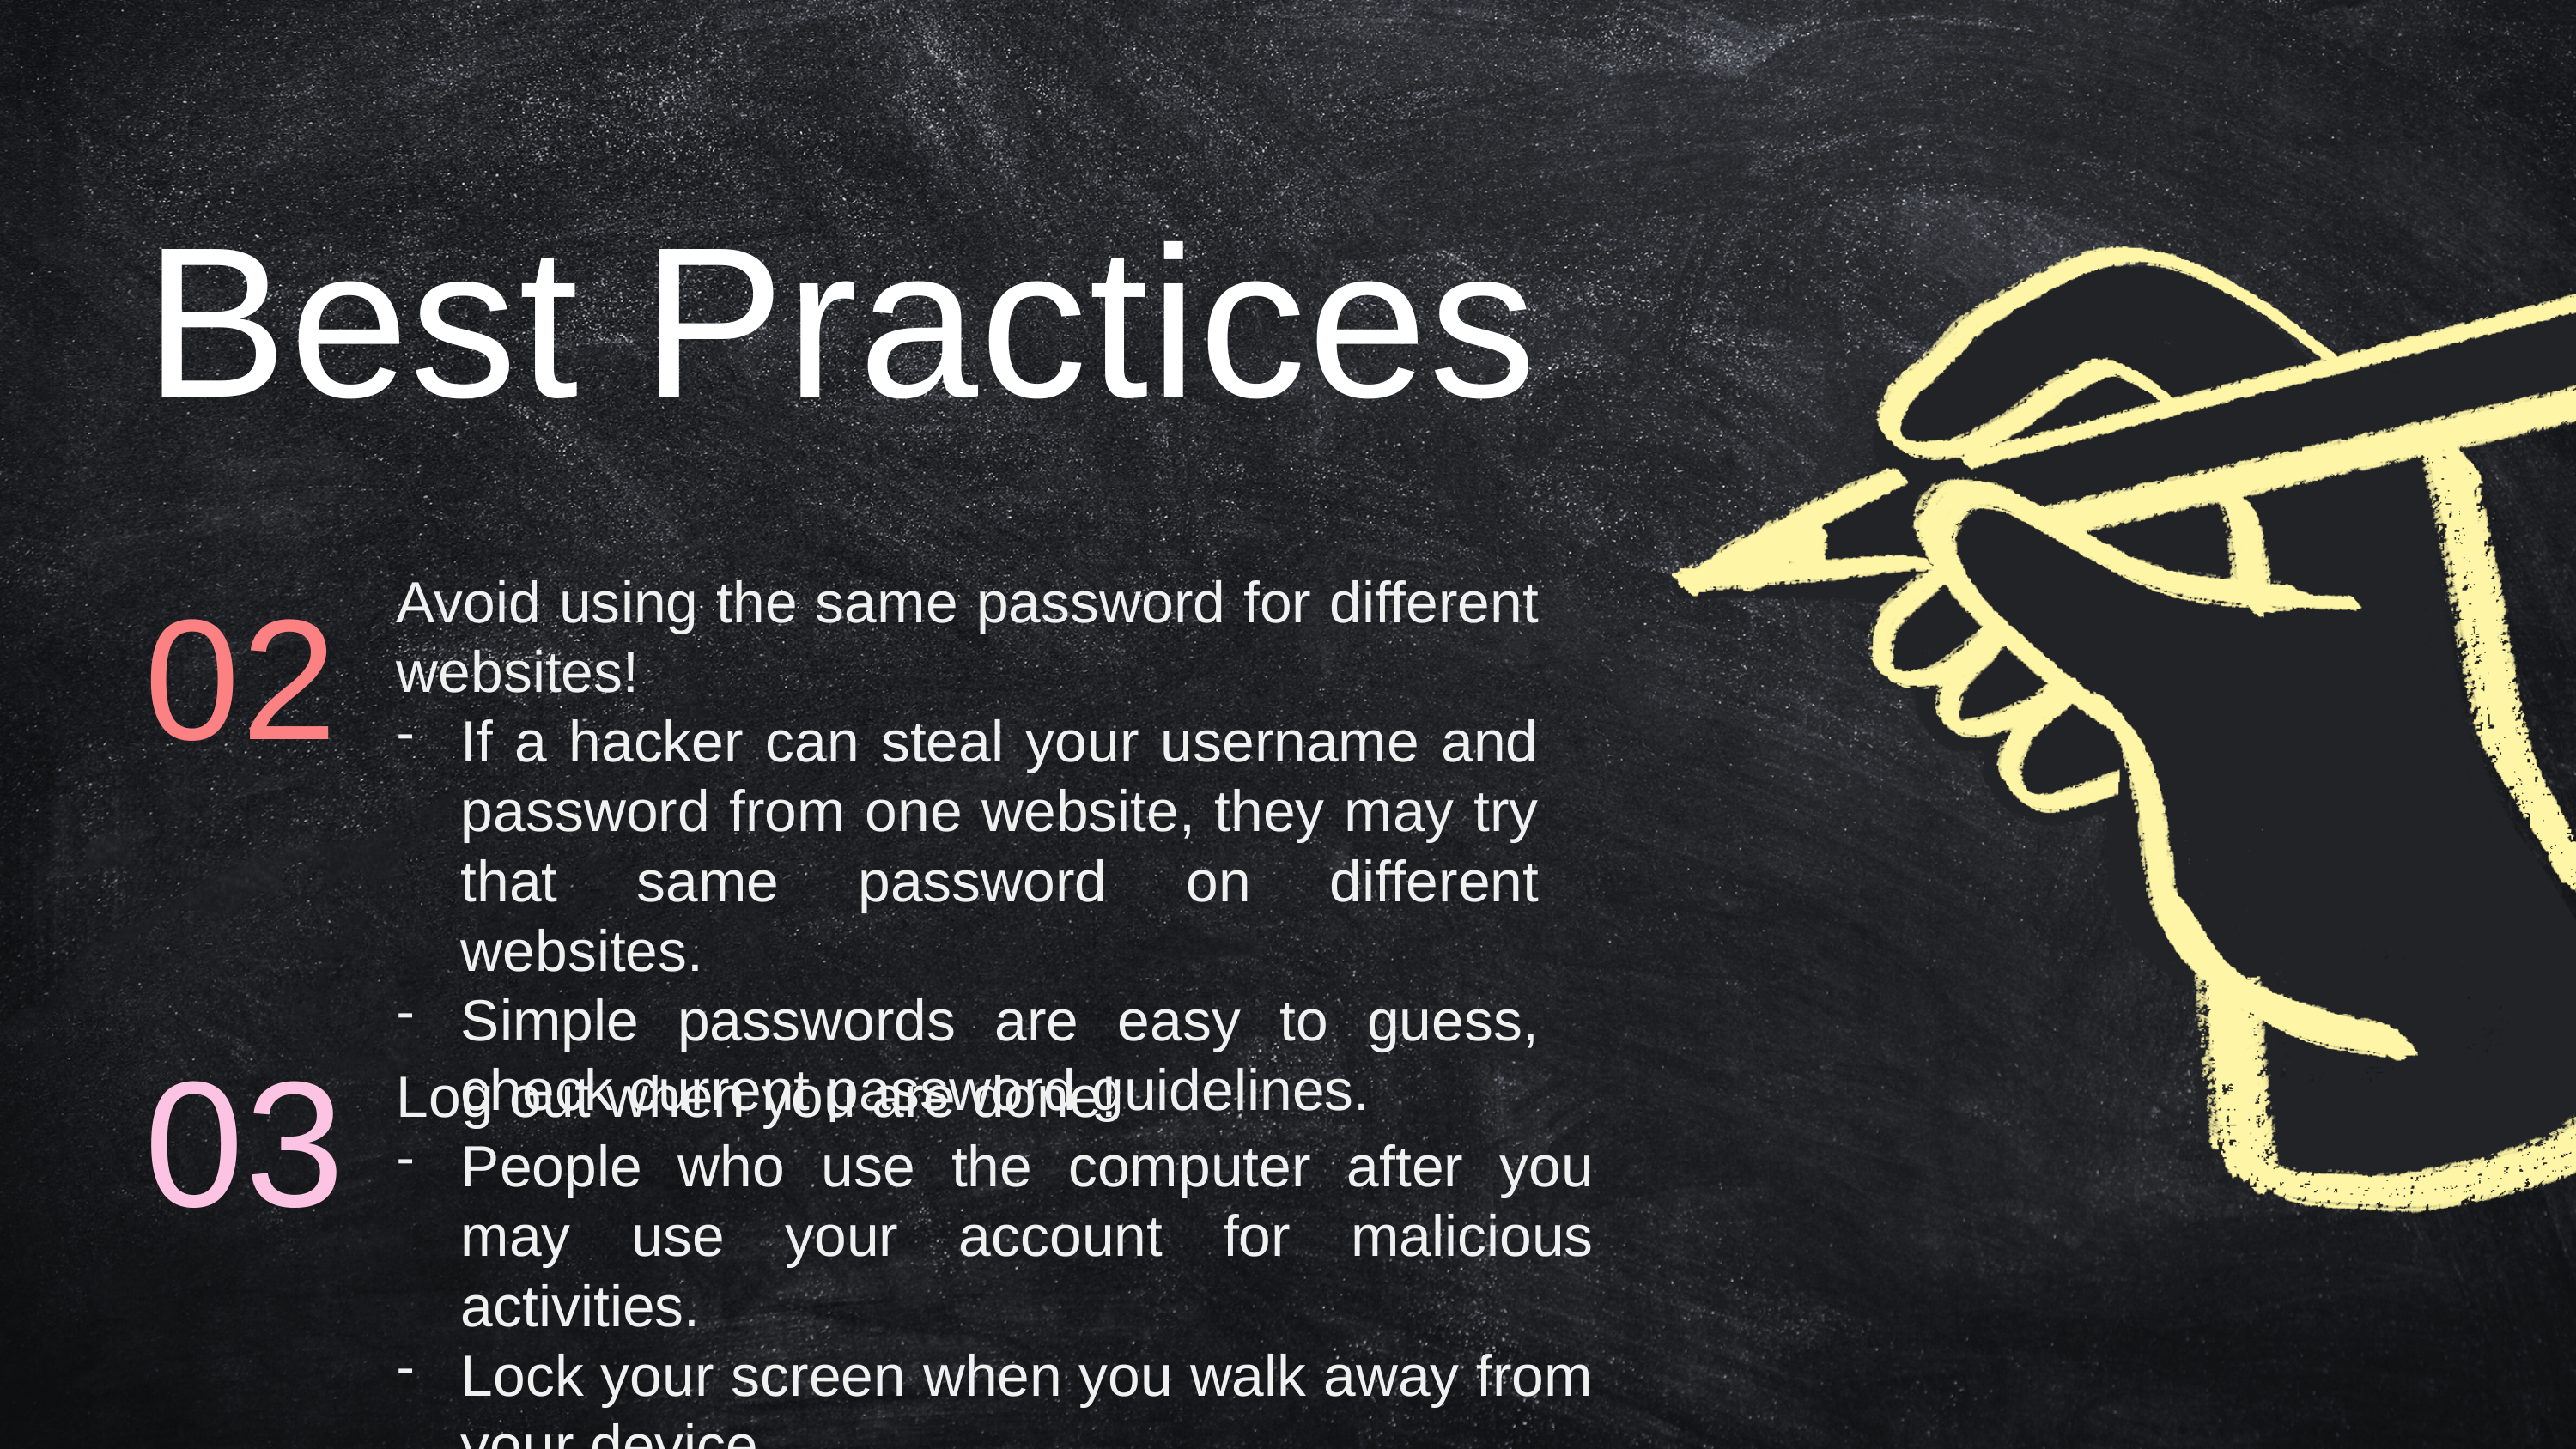

Best Practices

Avoid using the same password for different websites!
If a hacker can steal your username and password from one website, they may try that same password on different websites.
Simple passwords are easy to guess, check current password guidelines.

02

Log out when you are done!
People who use the computer after you may use your account for malicious activities.
Lock your screen when you walk away from your device

03